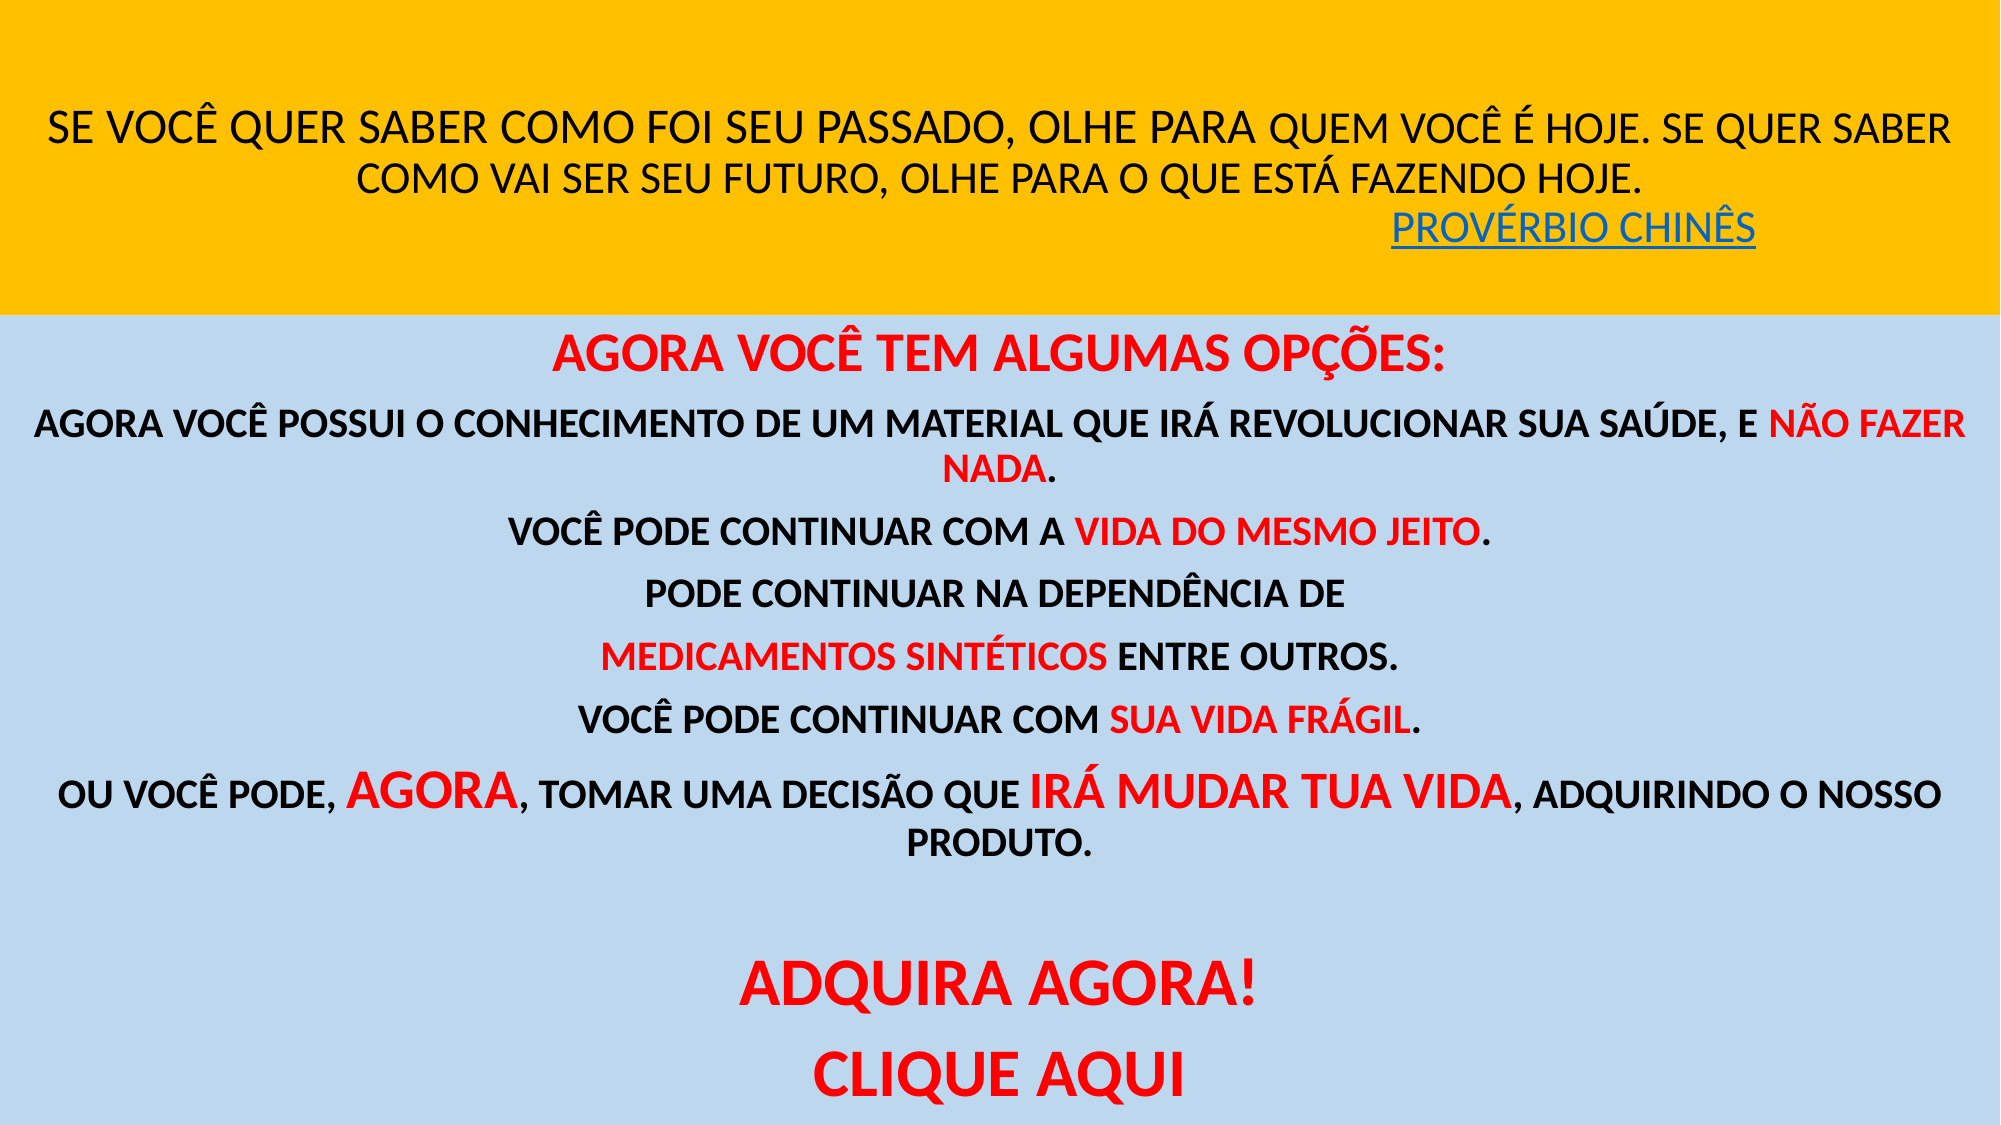

# SE VOCÊ QUER SABER COMO FOI SEU PASSADO, OLHE PARA QUEM VOCÊ É HOJE. SE QUER SABER COMO VAI SER SEU FUTURO, OLHE PARA O QUE ESTÁ FAZENDO HOJE. PROVÉRBIO CHINÊS
AGORA VOCÊ TEM ALGUMAS OPÇÕES:
AGORA VOCÊ POSSUI O CONHECIMENTO DE UM MATERIAL QUE IRÁ REVOLUCIONAR SUA SAÚDE, E NÃO FAZER NADA.
VOCÊ PODE CONTINUAR COM A VIDA DO MESMO JEITO.
PODE CONTINUAR NA DEPENDÊNCIA DE
MEDICAMENTOS SINTÉTICOS ENTRE OUTROS.
VOCÊ PODE CONTINUAR COM SUA VIDA FRÁGIL.
OU VOCÊ PODE, AGORA, TOMAR UMA DECISÃO QUE IRÁ MUDAR TUA VIDA, ADQUIRINDO O NOSSO PRODUTO.

ADQUIRA AGORA!
CLIQUE AQUI